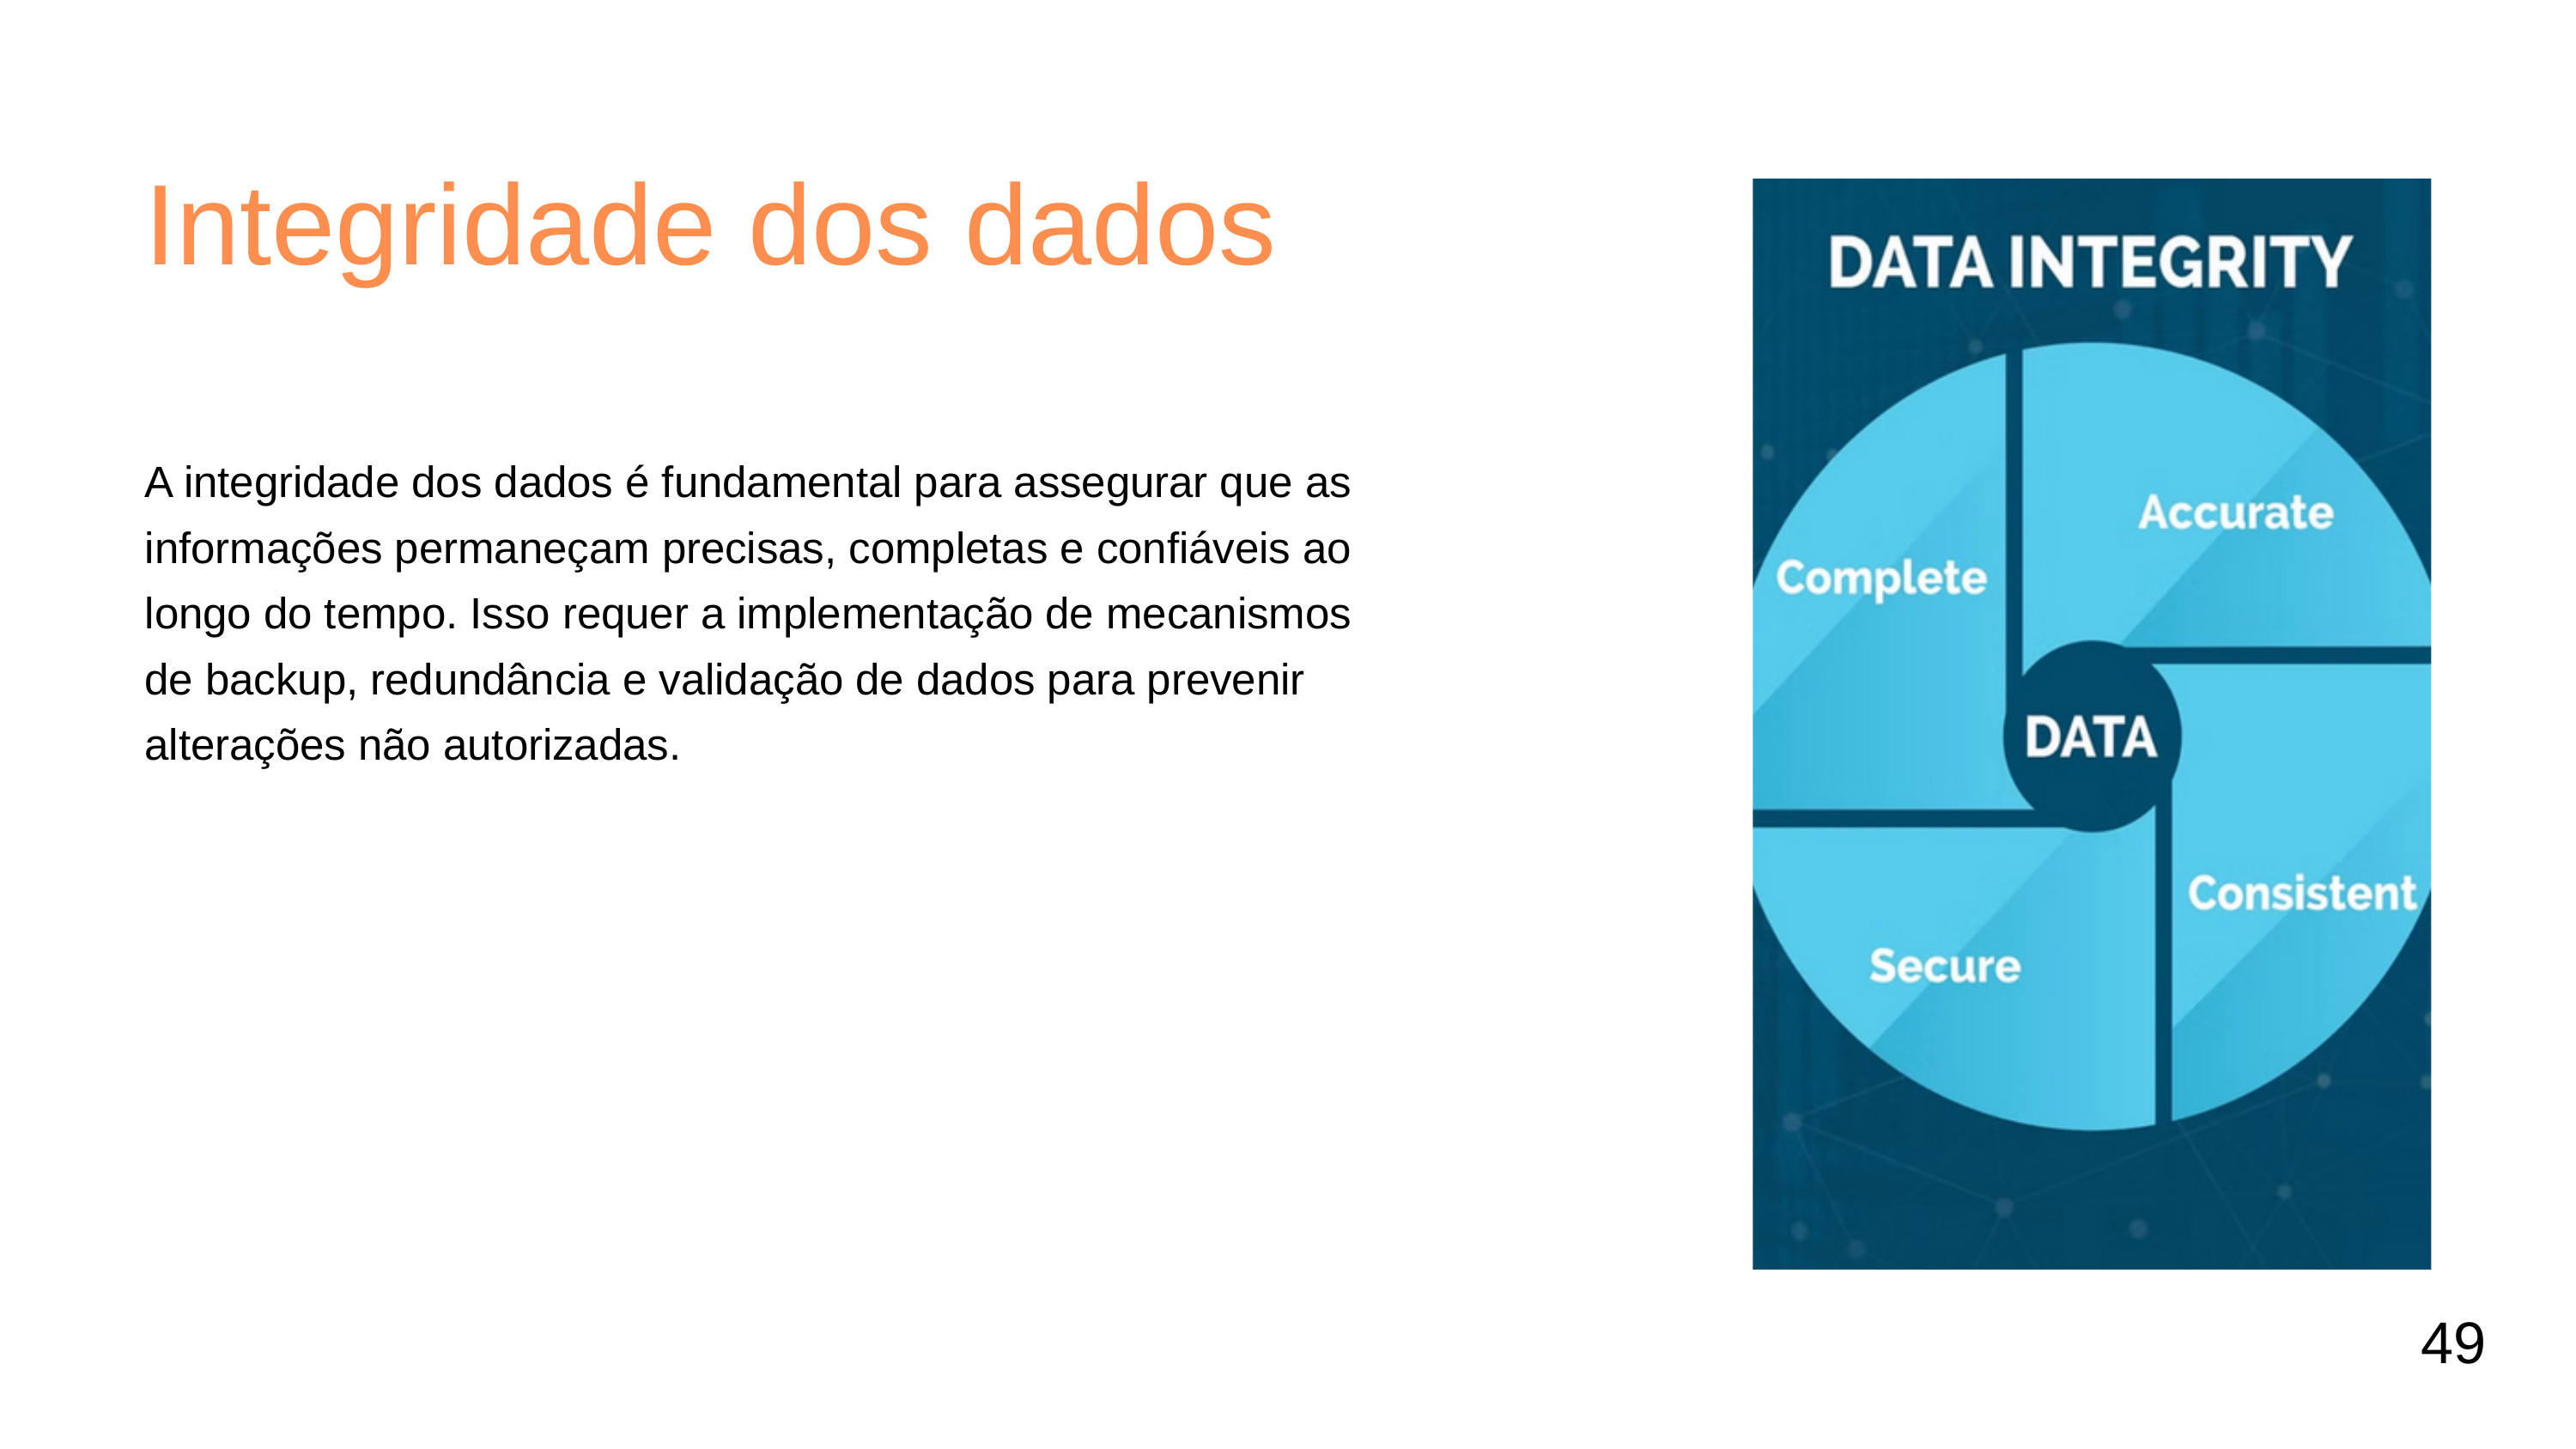

Integridade dos dados

A integridade dos dados é fundamental para assegurar que as informações permaneçam precisas, completas e confiáveis ao longo do tempo. Isso requer a implementação de mecanismos de backup, redundância e validação de dados para prevenir alterações não autorizadas.

49